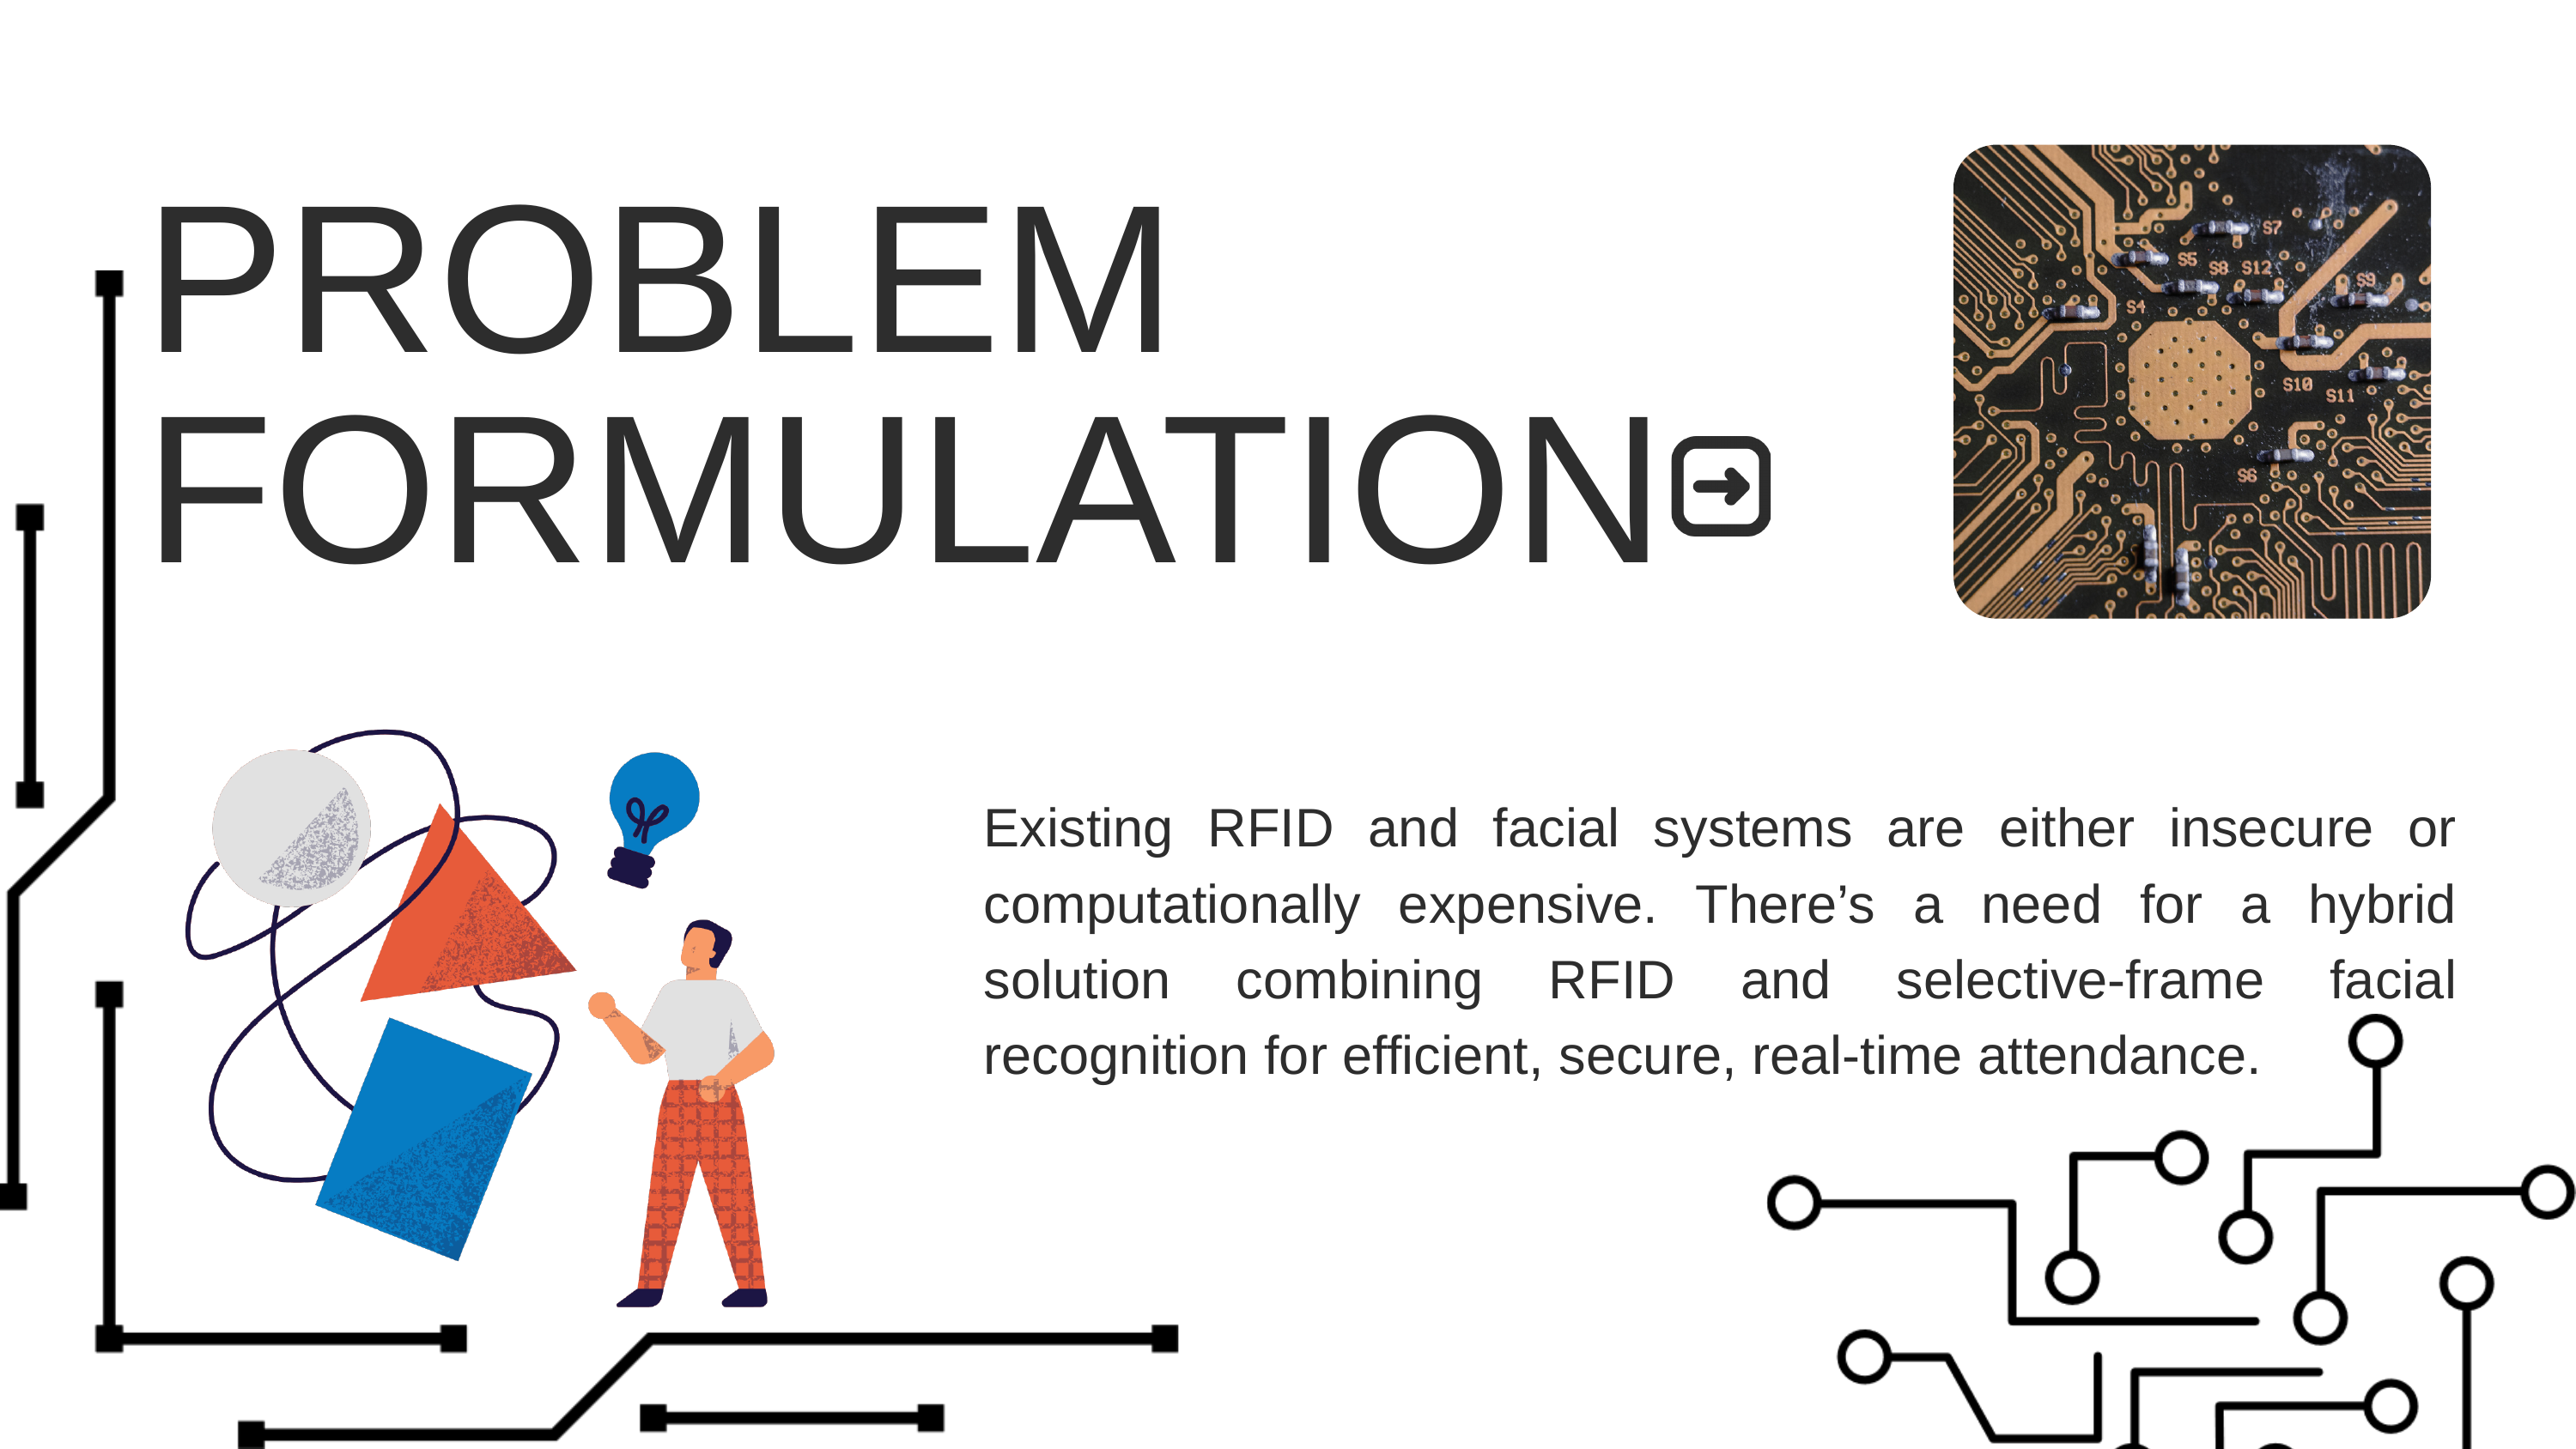

PROBLEM FORMULATION

Existing RFID and facial systems are either insecure or computationally expensive. There’s a need for a hybrid solution combining RFID and selective-frame facial recognition for efficient, secure, real-time attendance.